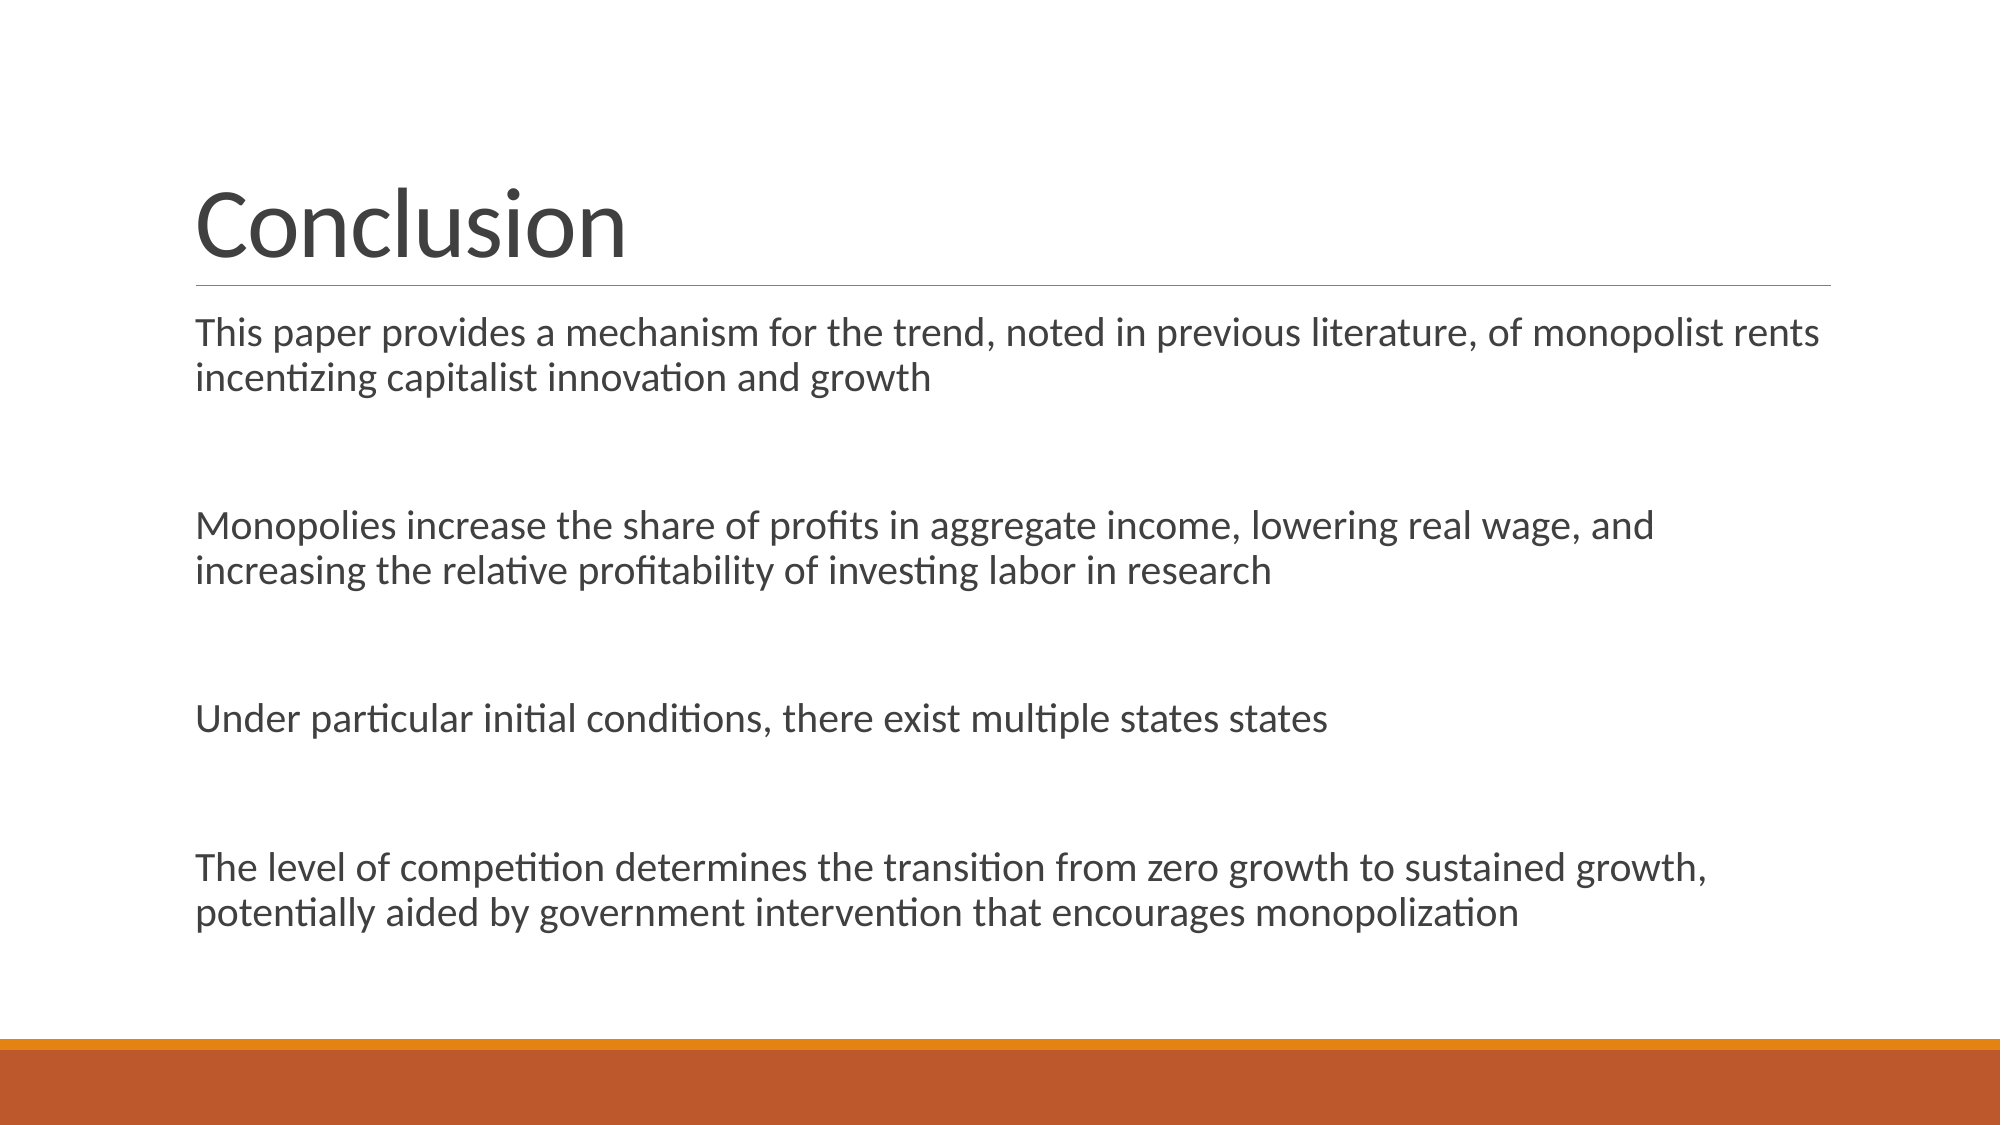

# Conclusion
This paper provides a mechanism for the trend, noted in previous literature, of monopolist rents incentizing capitalist innovation and growth

Monopolies increase the share of profits in aggregate income, lowering real wage, and increasing the relative profitability of investing labor in research

Under particular initial conditions, there exist multiple states states

The level of competition determines the transition from zero growth to sustained growth, potentially aided by government intervention that encourages monopolization